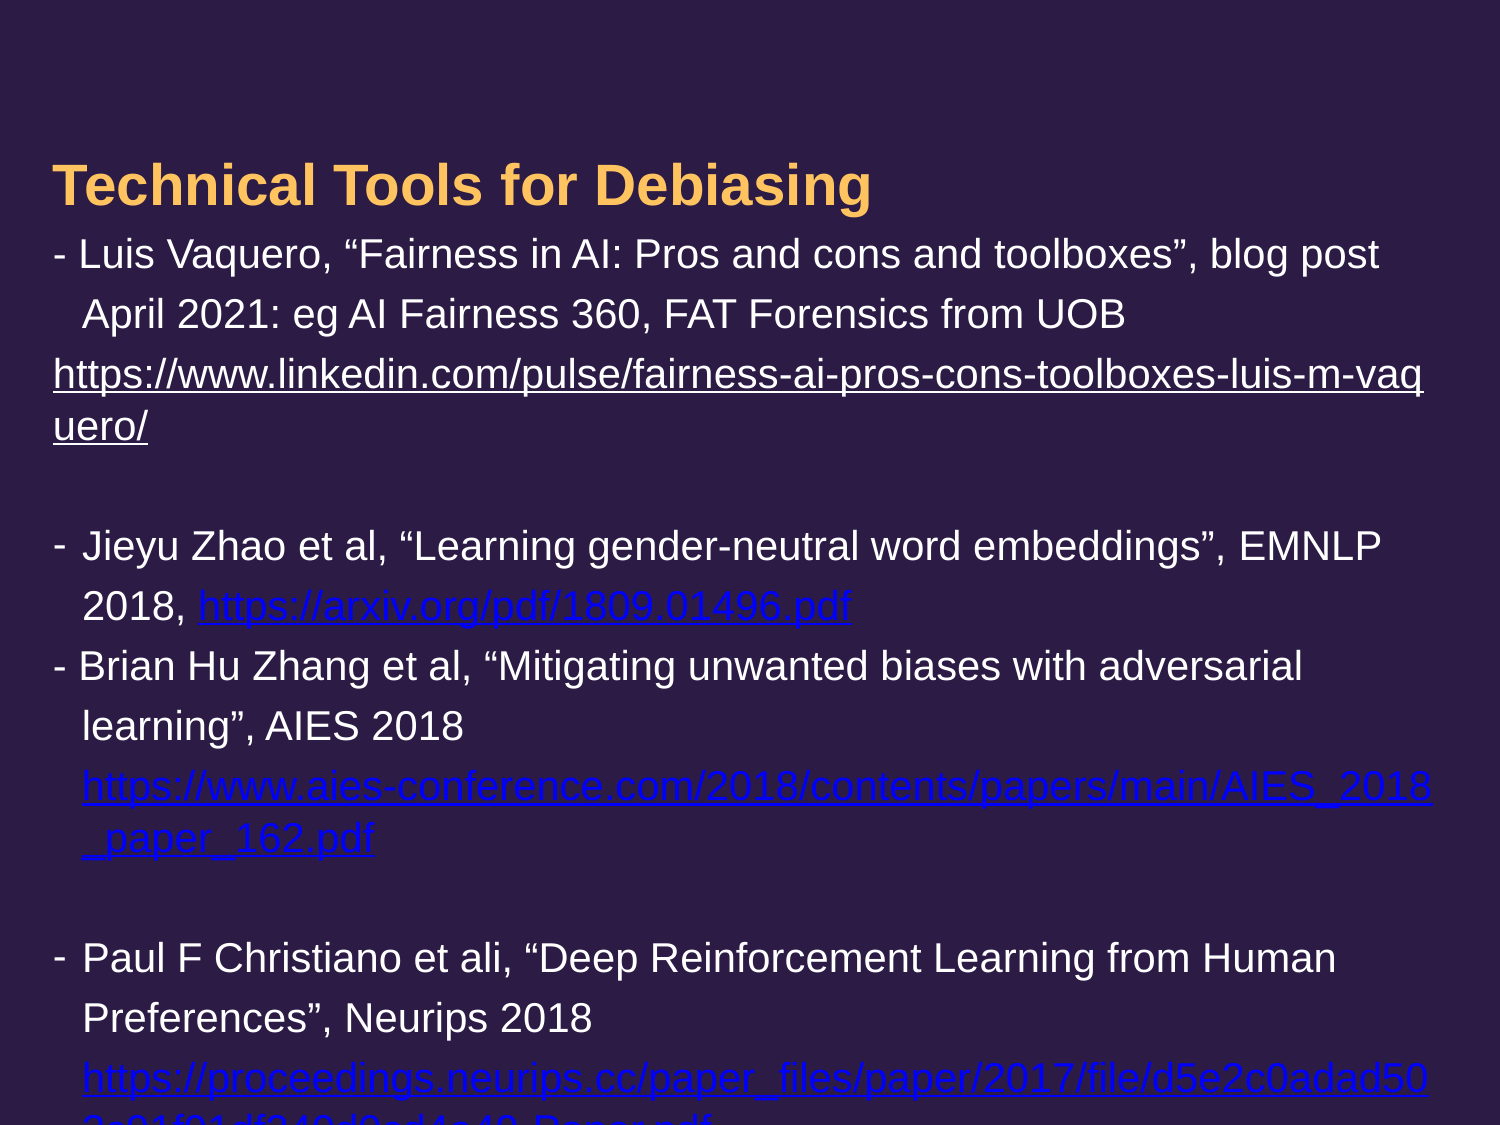

# REFERENCES IV
Technical Tools for Debiasing
- Luis Vaquero, “Fairness in AI: Pros and cons and toolboxes”, blog post April 2021: eg AI Fairness 360, FAT Forensics from UOB
https://www.linkedin.com/pulse/fairness-ai-pros-cons-toolboxes-luis-m-vaquero/
Jieyu Zhao et al, “Learning gender-neutral word embeddings”, EMNLP 2018, https://arxiv.org/pdf/1809.01496.pdf
- Brian Hu Zhang et al, “Mitigating unwanted biases with adversarial learning”, AIES 2018 https://www.aies-conference.com/2018/contents/papers/main/AIES_2018_paper_162.pdf
Paul F Christiano et ali, “Deep Reinforcement Learning from Human Preferences”, Neurips 2018 https://proceedings.neurips.cc/paper_files/paper/2017/file/d5e2c0adad503c91f91df240d0cd4e49-Paper.pdf
- UnBIAS text debiasing Python package https://pypi.org/project/UnBIAS/